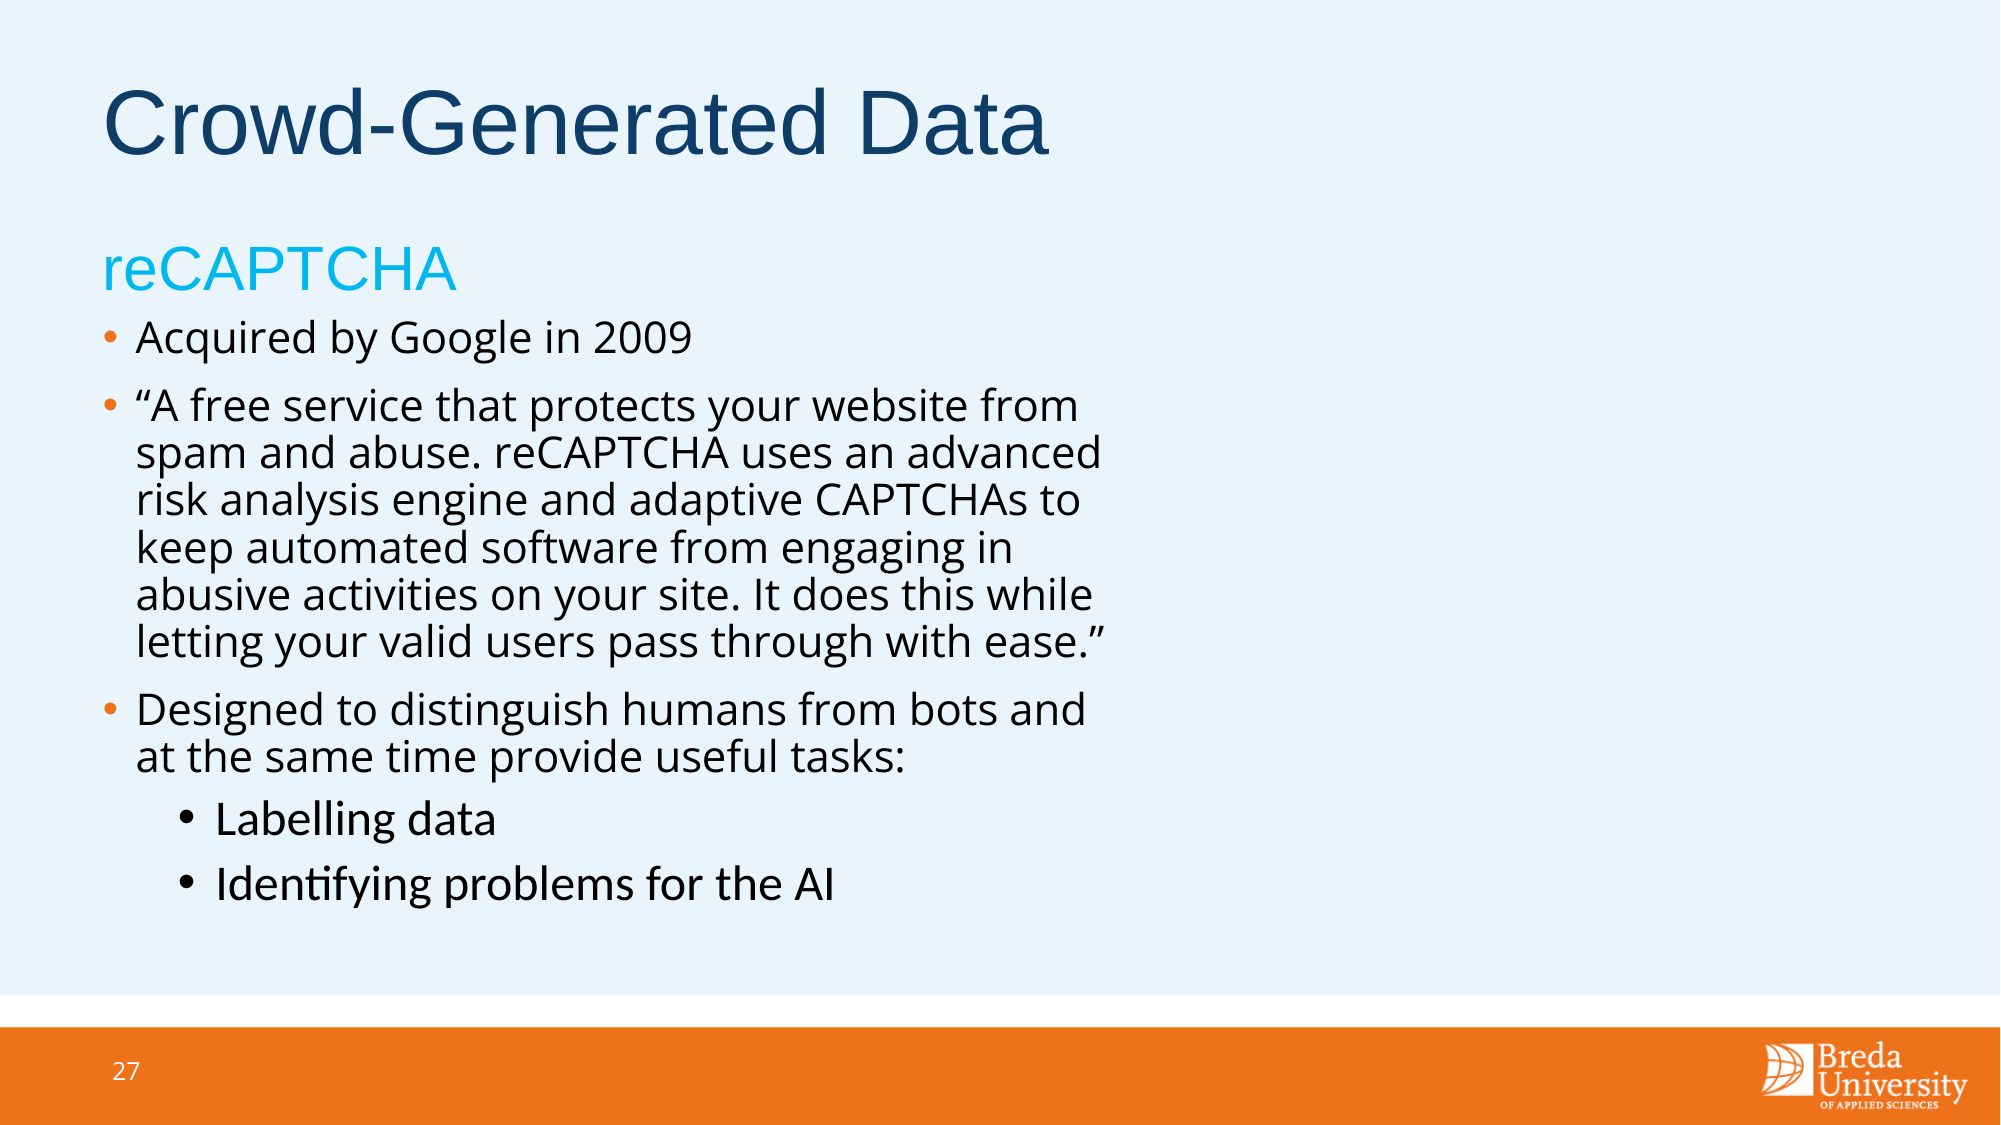

# Crowd-Generated Data
reCAPTCHA
Acquired by Google in 2009
“A free service that protects your website from spam and abuse. reCAPTCHA uses an advanced risk analysis engine and adaptive CAPTCHAs to keep automated software from engaging in abusive activities on your site. It does this while letting your valid users pass through with ease.”
Designed to distinguish humans from bots and at the same time provide useful tasks:
Labelling data
Identifying problems for the AI

27